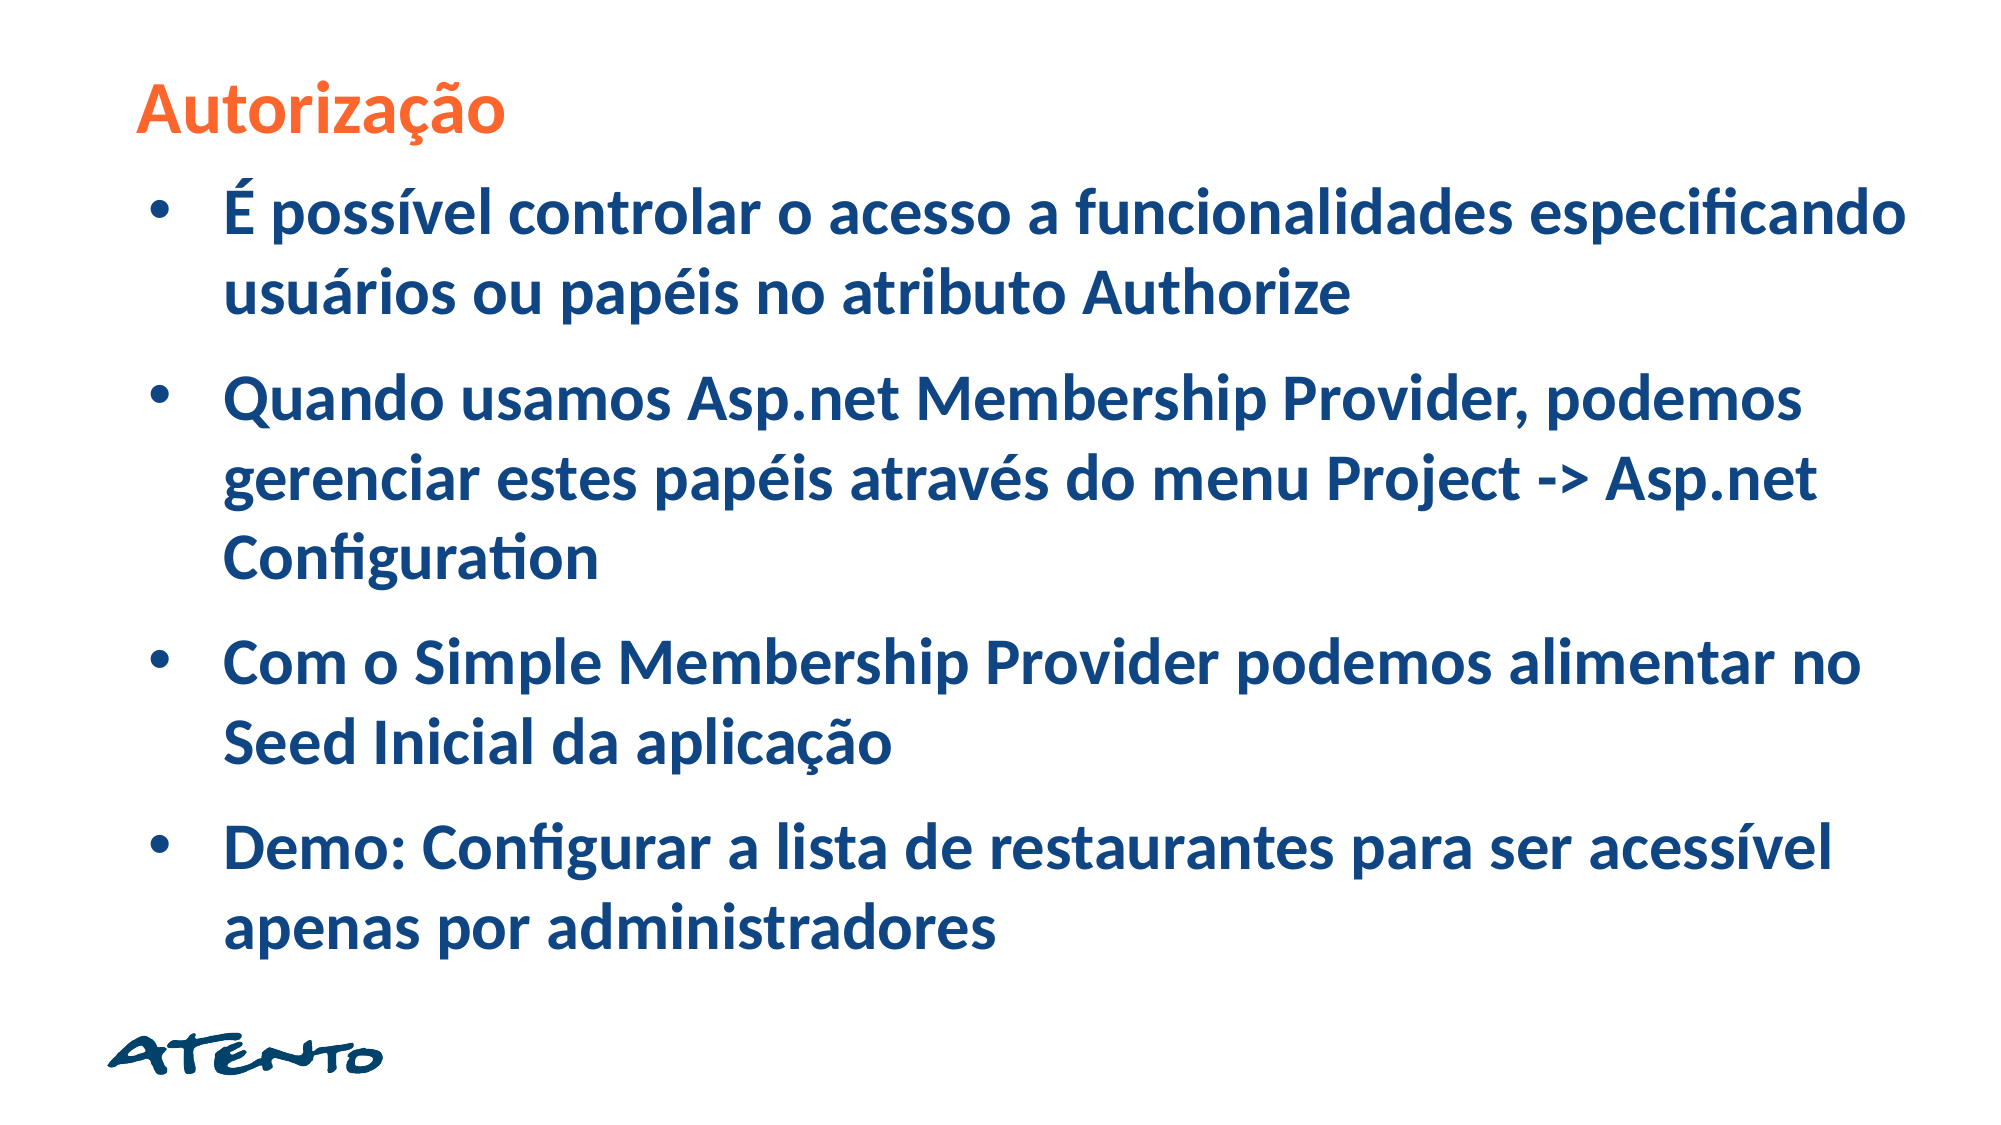

Autorização
É possível controlar o acesso a funcionalidades especificando usuários ou papéis no atributo Authorize
Quando usamos Asp.net Membership Provider, podemos gerenciar estes papéis através do menu Project -> Asp.net Configuration
Com o Simple Membership Provider podemos alimentar no Seed Inicial da aplicação
Demo: Configurar a lista de restaurantes para ser acessível apenas por administradores